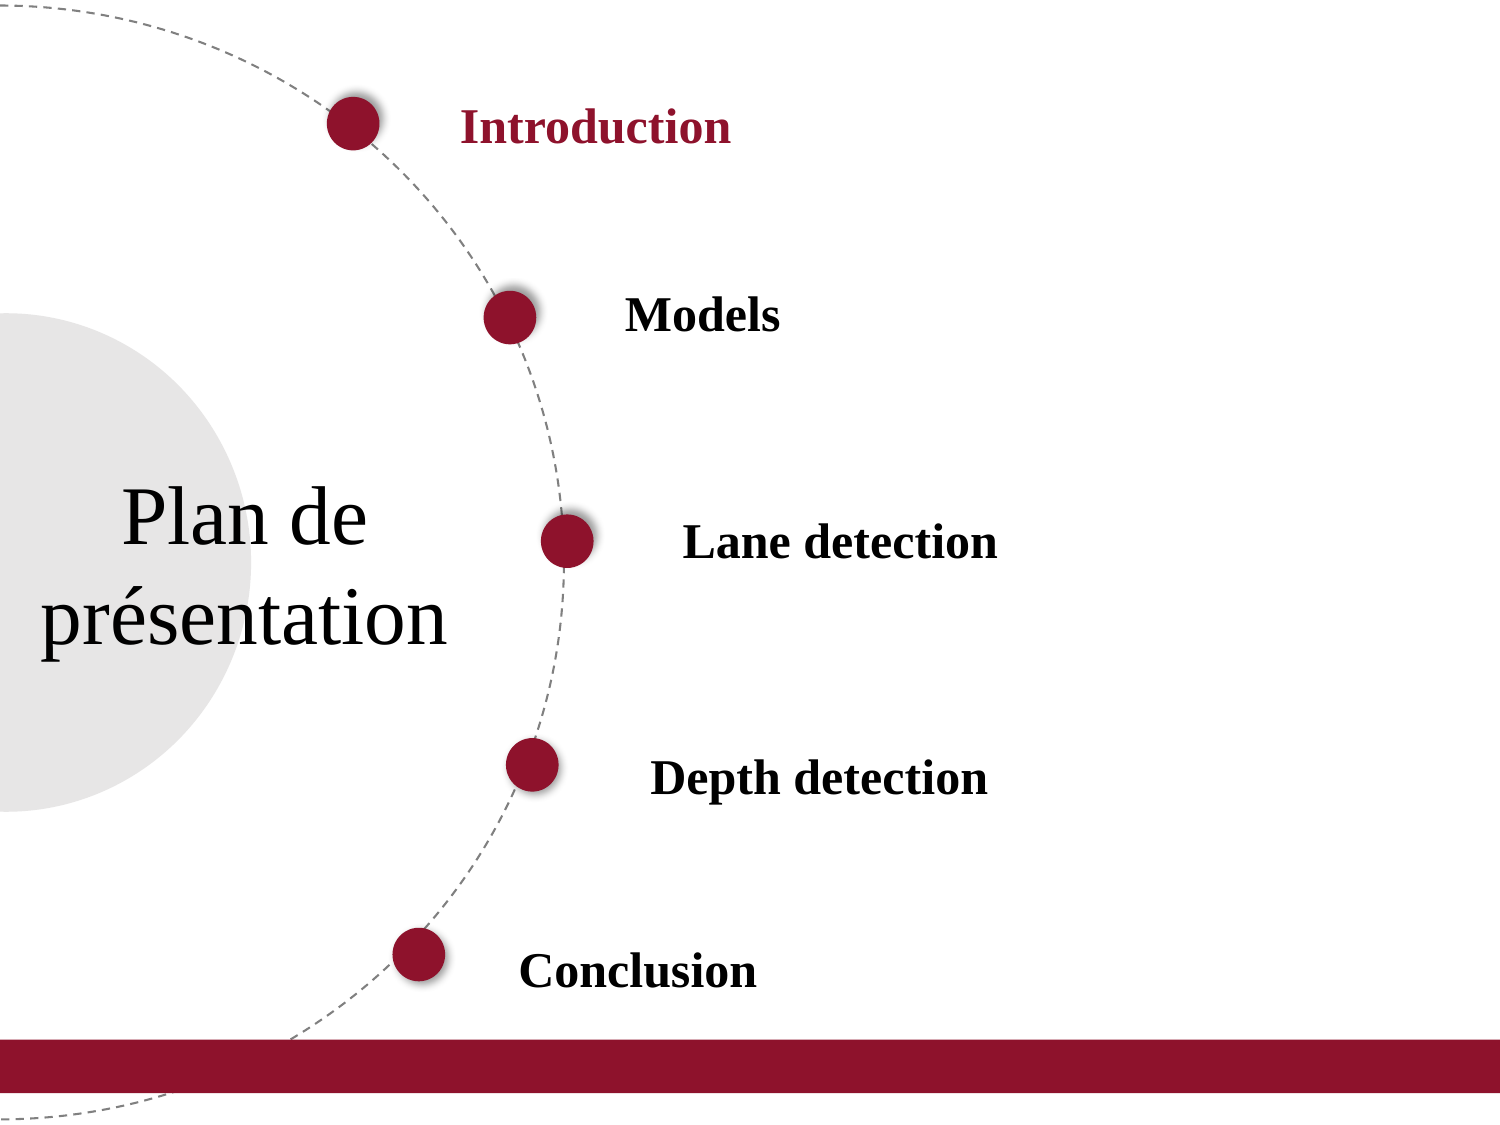

Introduction

Models

Plan de présentation
Lane detection

Depth detection

Conclusion